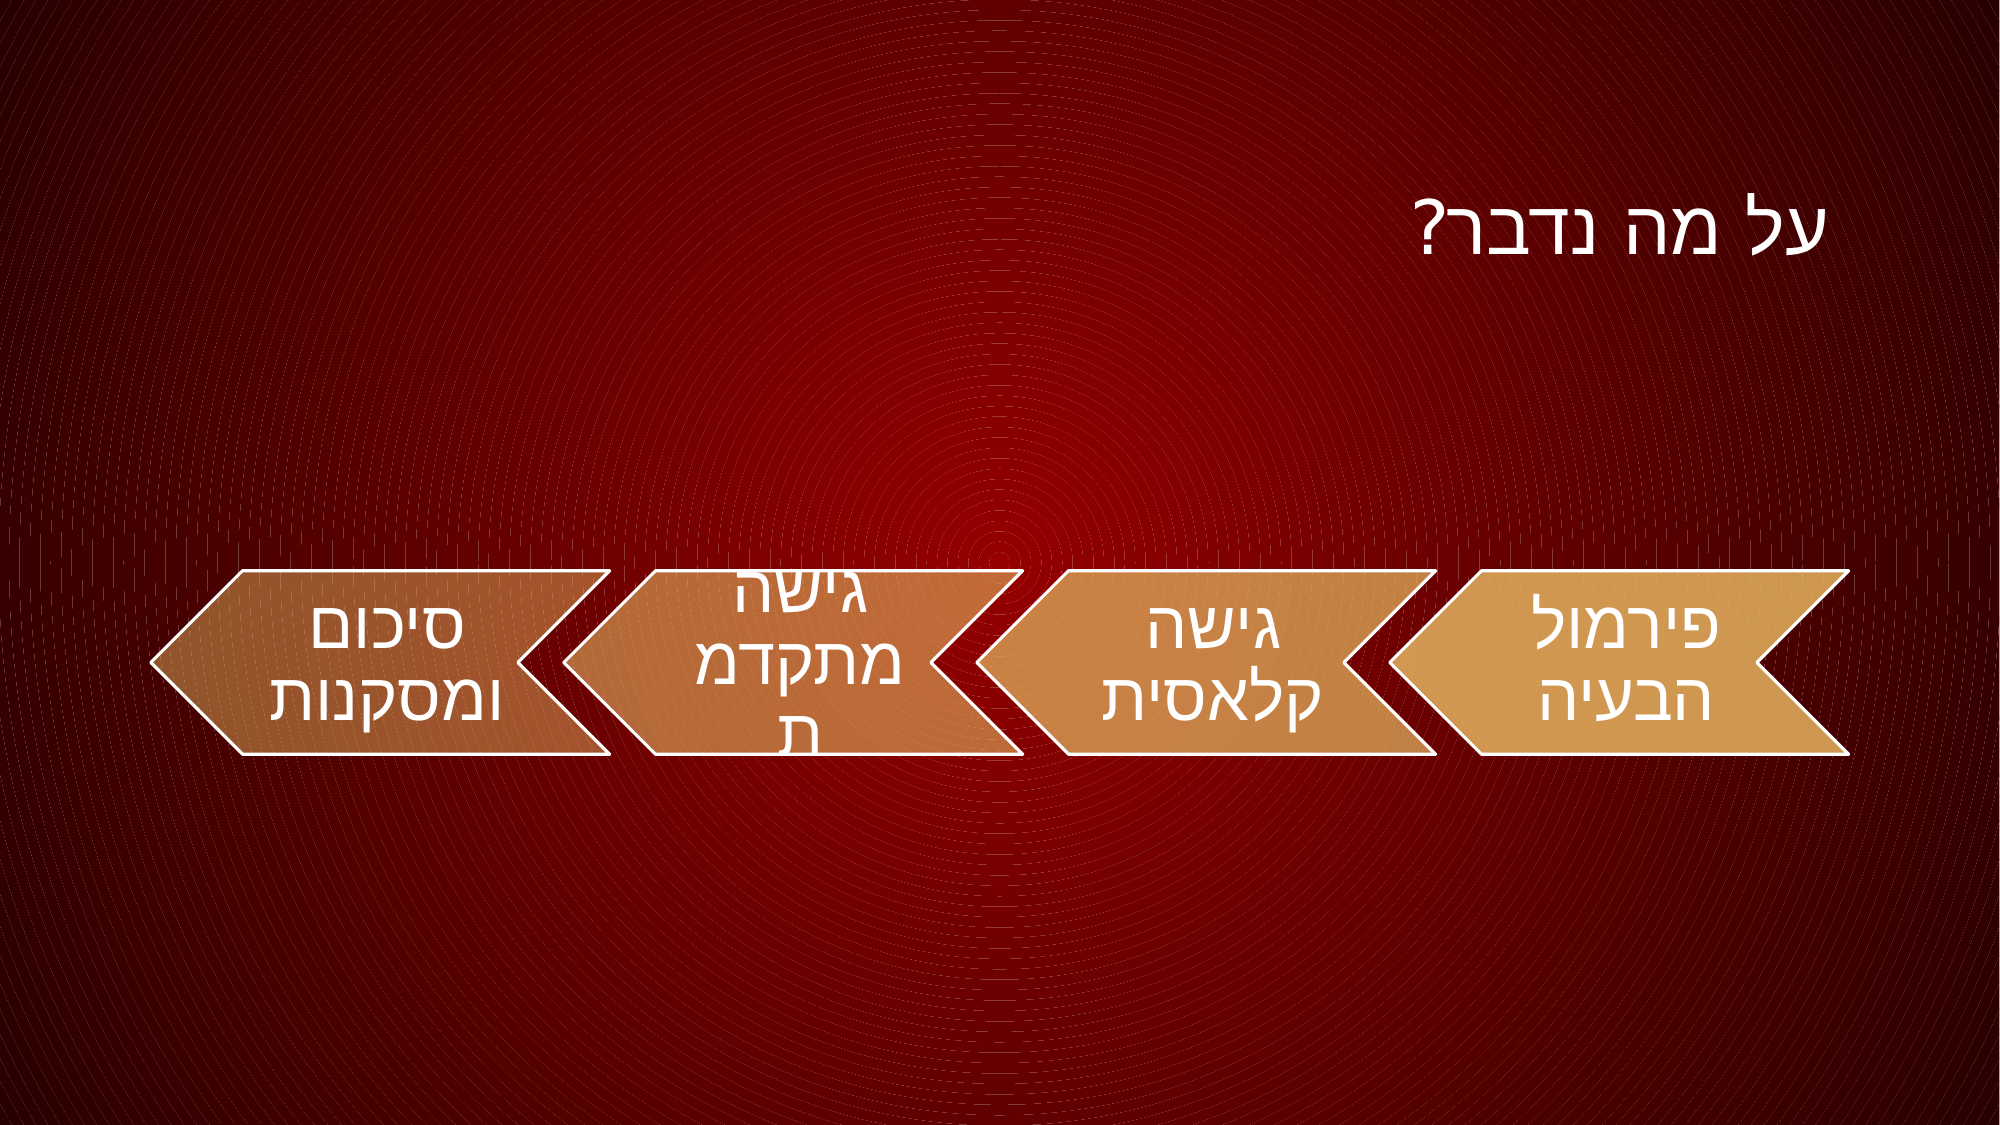

# על מה נדבר?
פירמול הבעיה
גישה קלאסית
גישה מתקדמת
סיכום ומסקנות